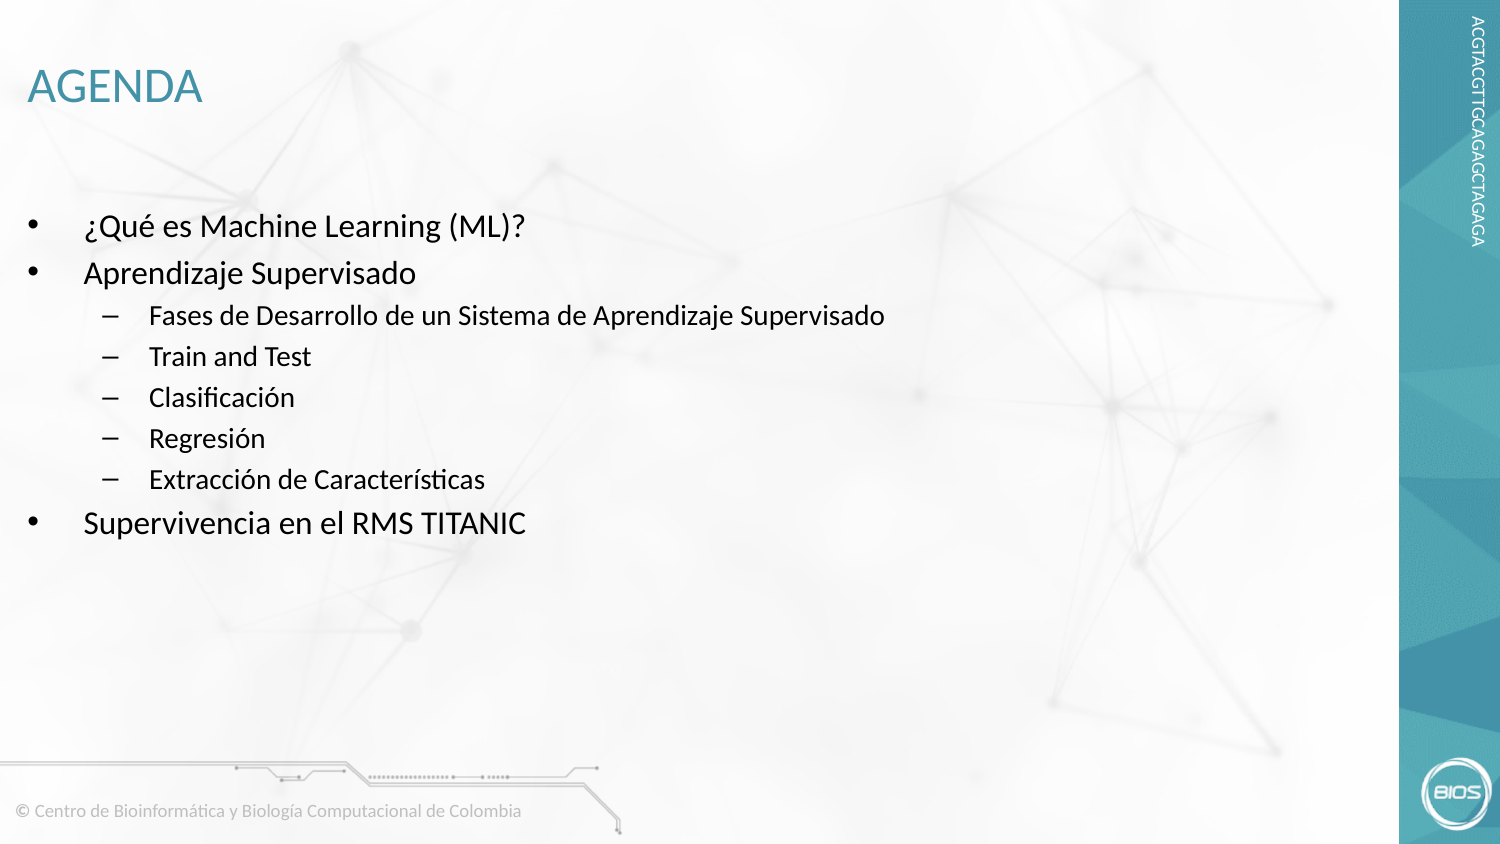

# AGENDA
¿Qué es Machine Learning (ML)?
Aprendizaje Supervisado
Fases de Desarrollo de un Sistema de Aprendizaje Supervisado
Train and Test
Clasificación
Regresión
Extracción de Características
Supervivencia en el RMS TITANIC